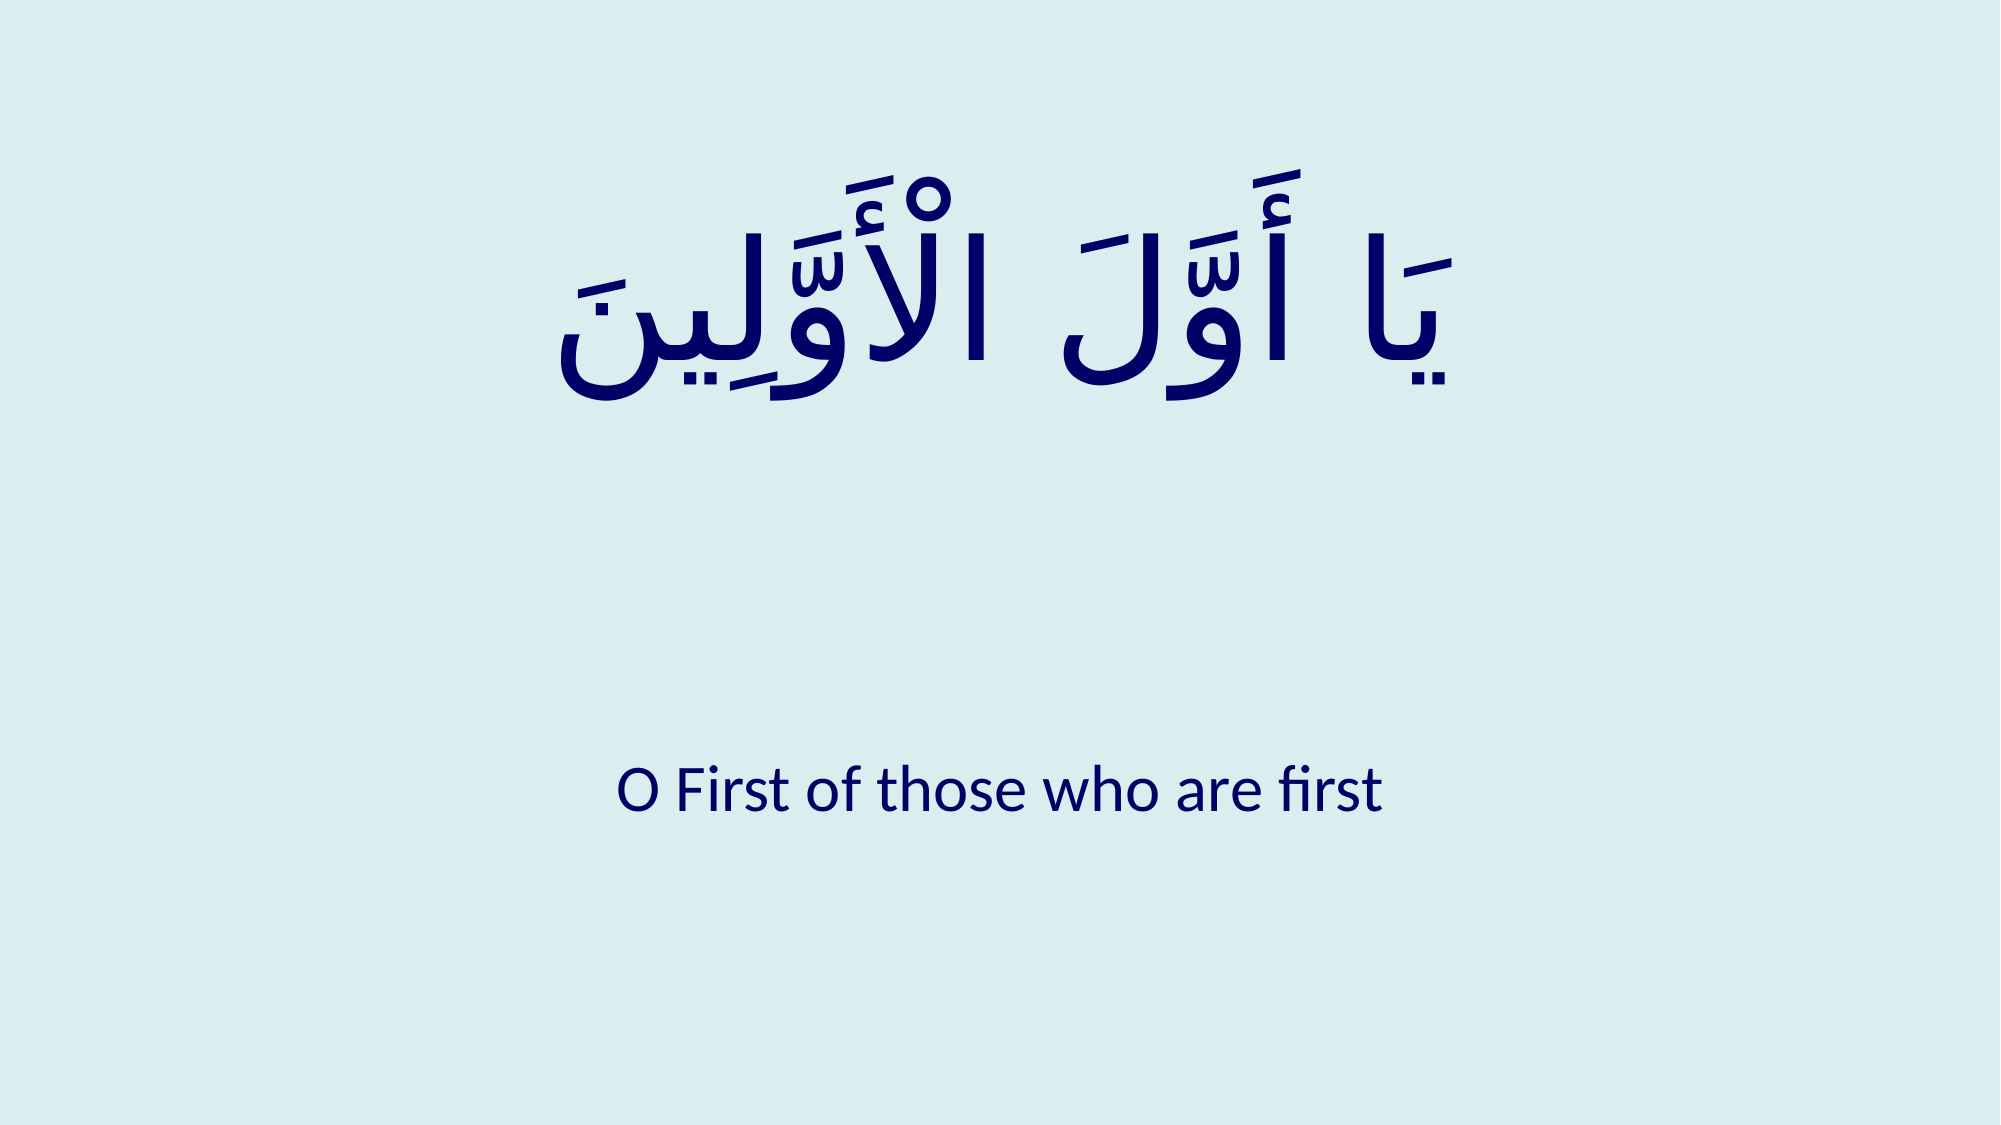

# یَا أَوَّلَ الْأَوَّلِينَ
O First of those who are first